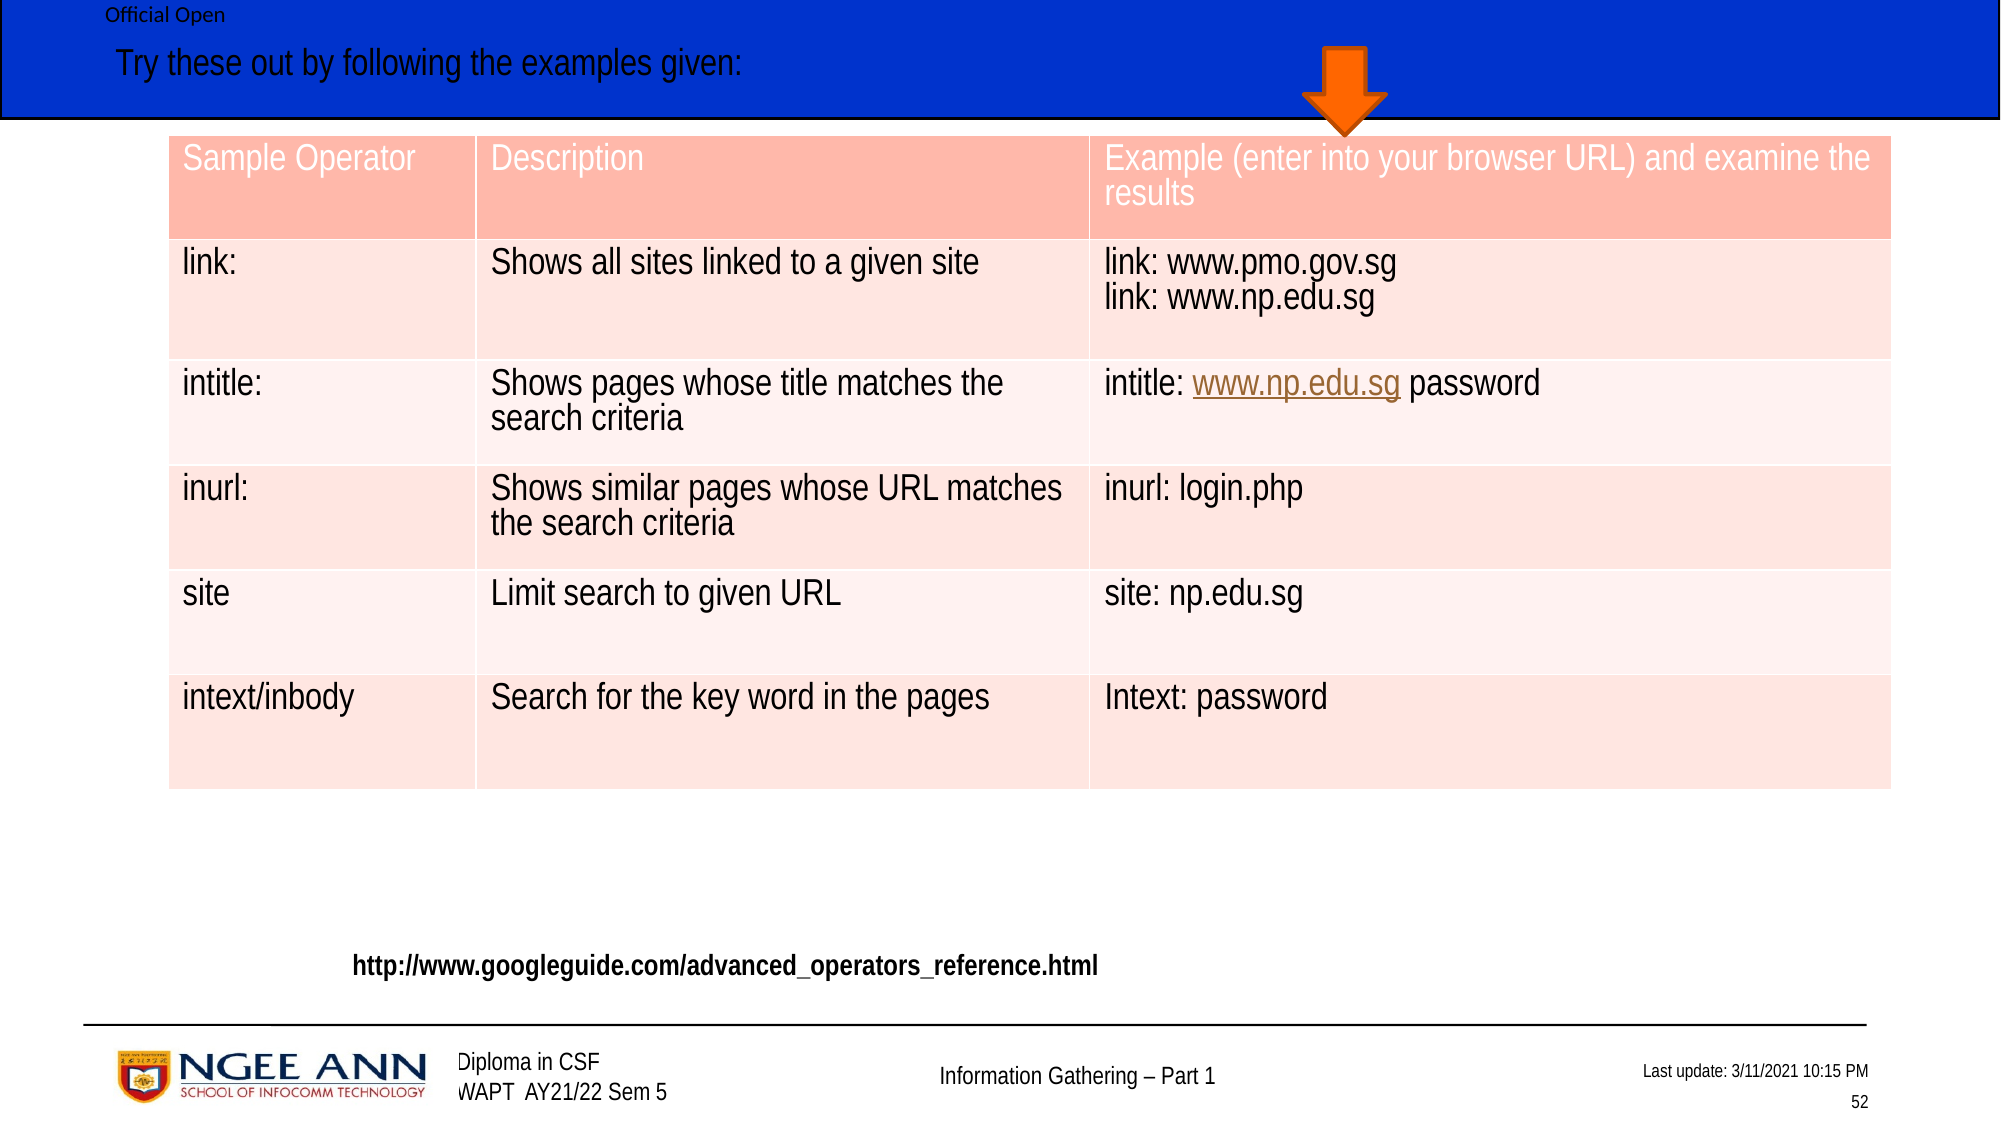

Try these out by following the examples given:

| Sample Operator | Description | Example (enter into your browser URL) and examine the results |
| --- | --- | --- |
| link: | Shows all sites linked to a given site | link: www.pmo.gov.sg link: www.np.edu.sg |
| intitle: | Shows pages whose title matches the search criteria | intitle: www.np.edu.sg password |
| inurl: | Shows similar pages whose URL matches the search criteria | inurl: login.php |
| site | Limit search to given URL | site: np.edu.sg |
| intext/inbody | Search for the key word in the pages | Intext: password |
http://www.googleguide.com/advanced_operators_reference.html